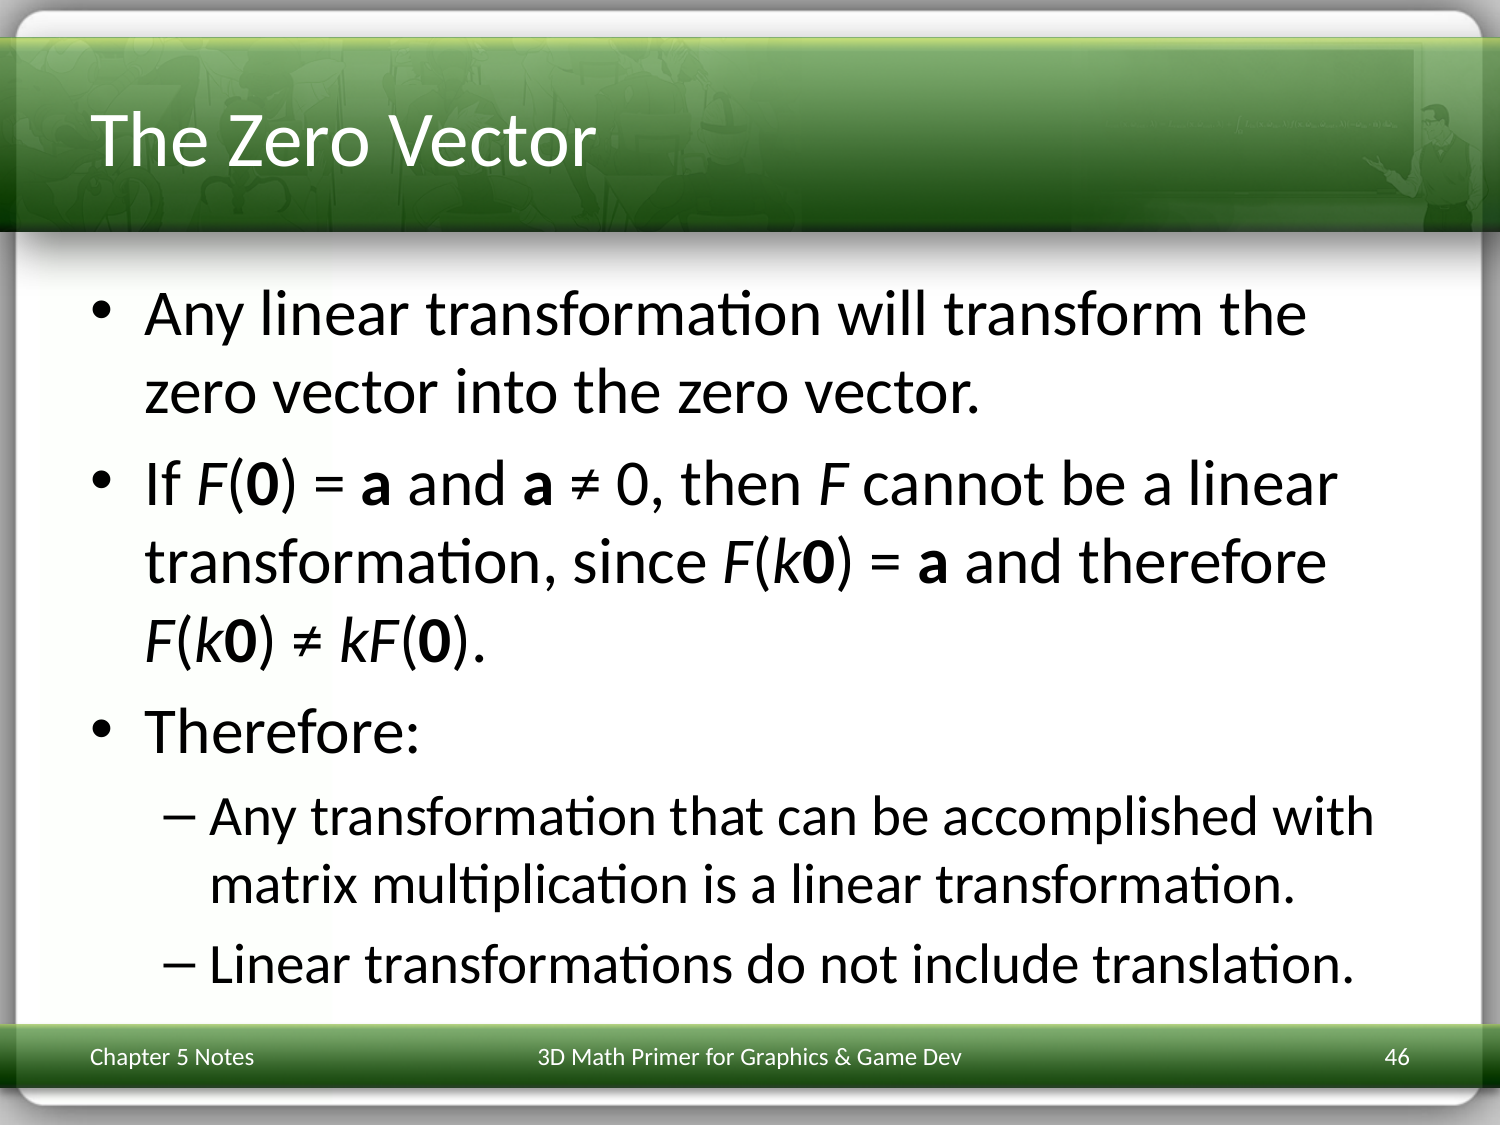

# The Zero Vector
Any linear transformation will transform the zero vector into the zero vector.
If F(0) = a and a ≠ 0, then F cannot be a linear transformation, since F(k0) = a and therefore F(k0) ≠ kF(0).
Therefore:
Any transformation that can be accomplished with matrix multiplication is a linear transformation.
Linear transformations do not include translation.

Chapter 5 Notes
3D Math Primer for Graphics & Game Dev
46